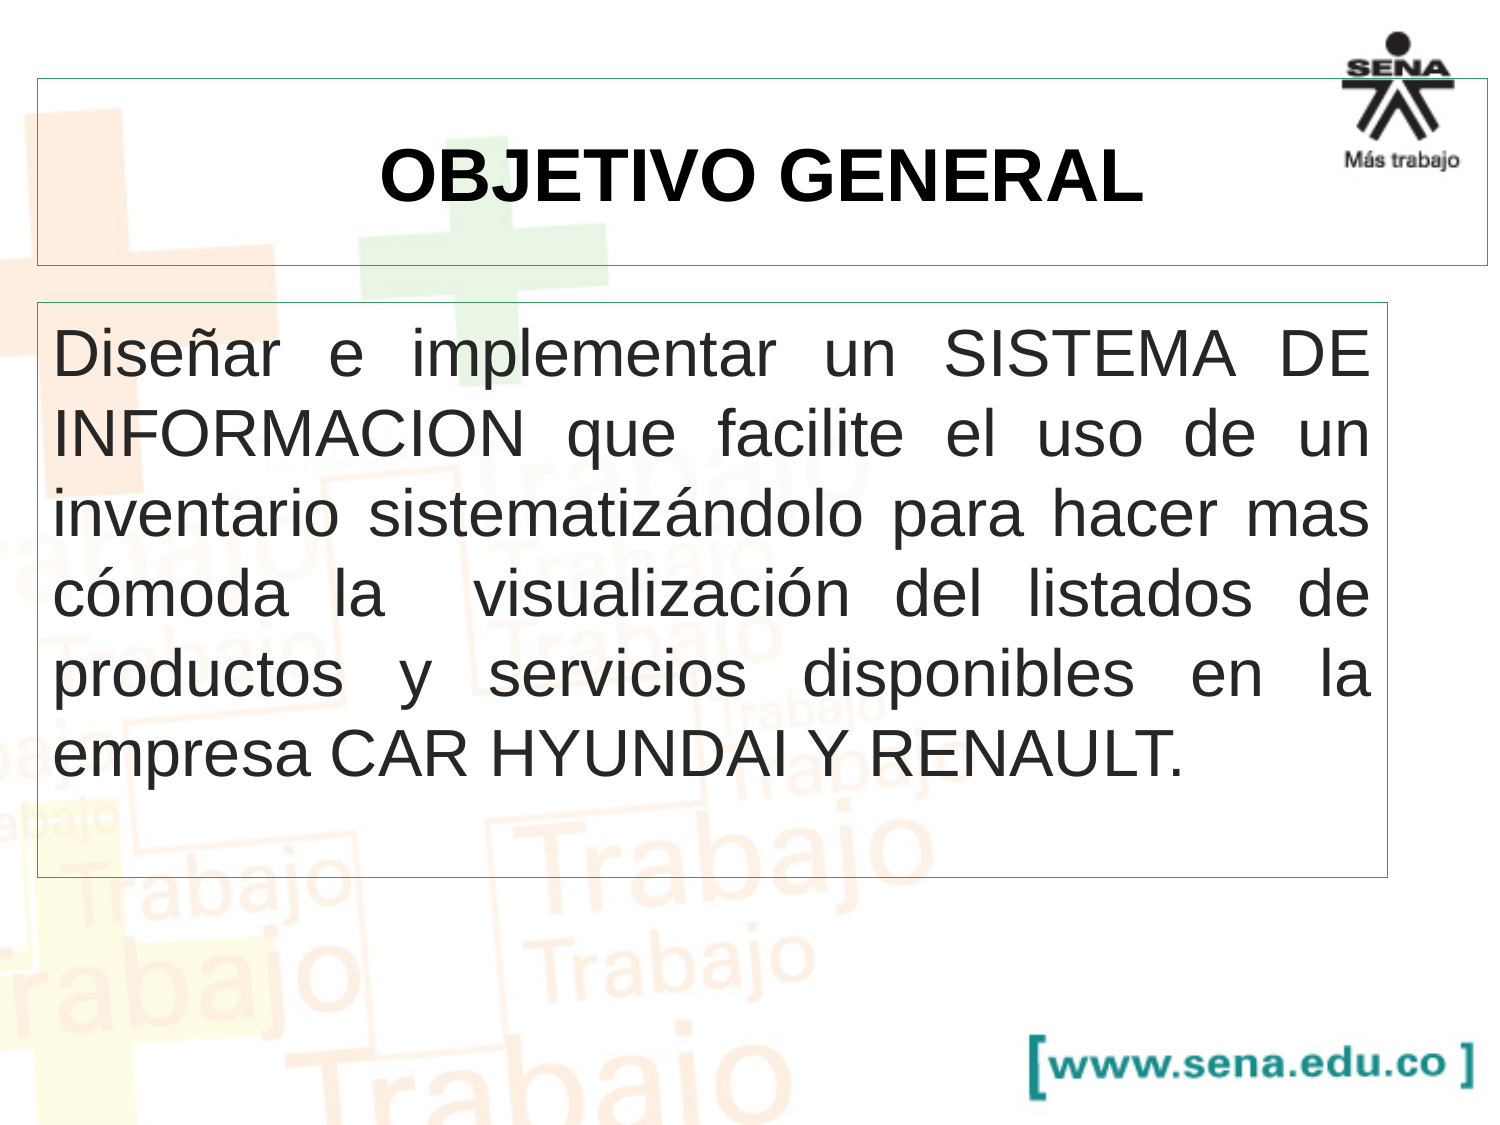

# OBJETIVO GENERAL
Diseñar e implementar un SISTEMA DE INFORMACION que facilite el uso de un inventario sistematizándolo para hacer mas cómoda la  visualización del listados de productos y servicios disponibles en la empresa CAR HYUNDAI Y RENAULT.